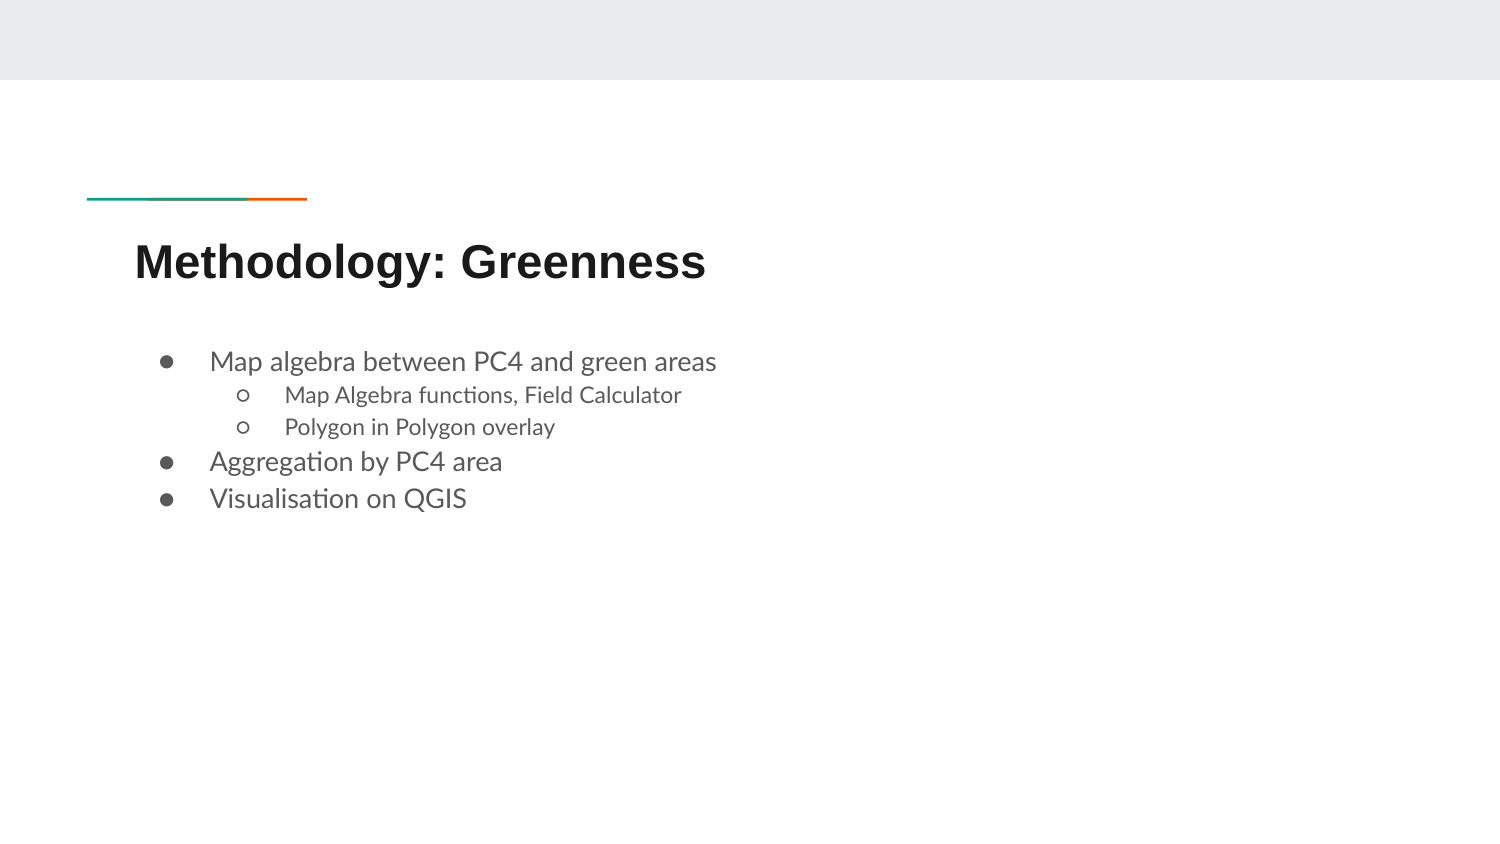

# Methodology: Greenness
Map algebra between PC4 and green areas
Map Algebra functions, Field Calculator
Polygon in Polygon overlay
Aggregation by PC4 area
Visualisation on QGIS